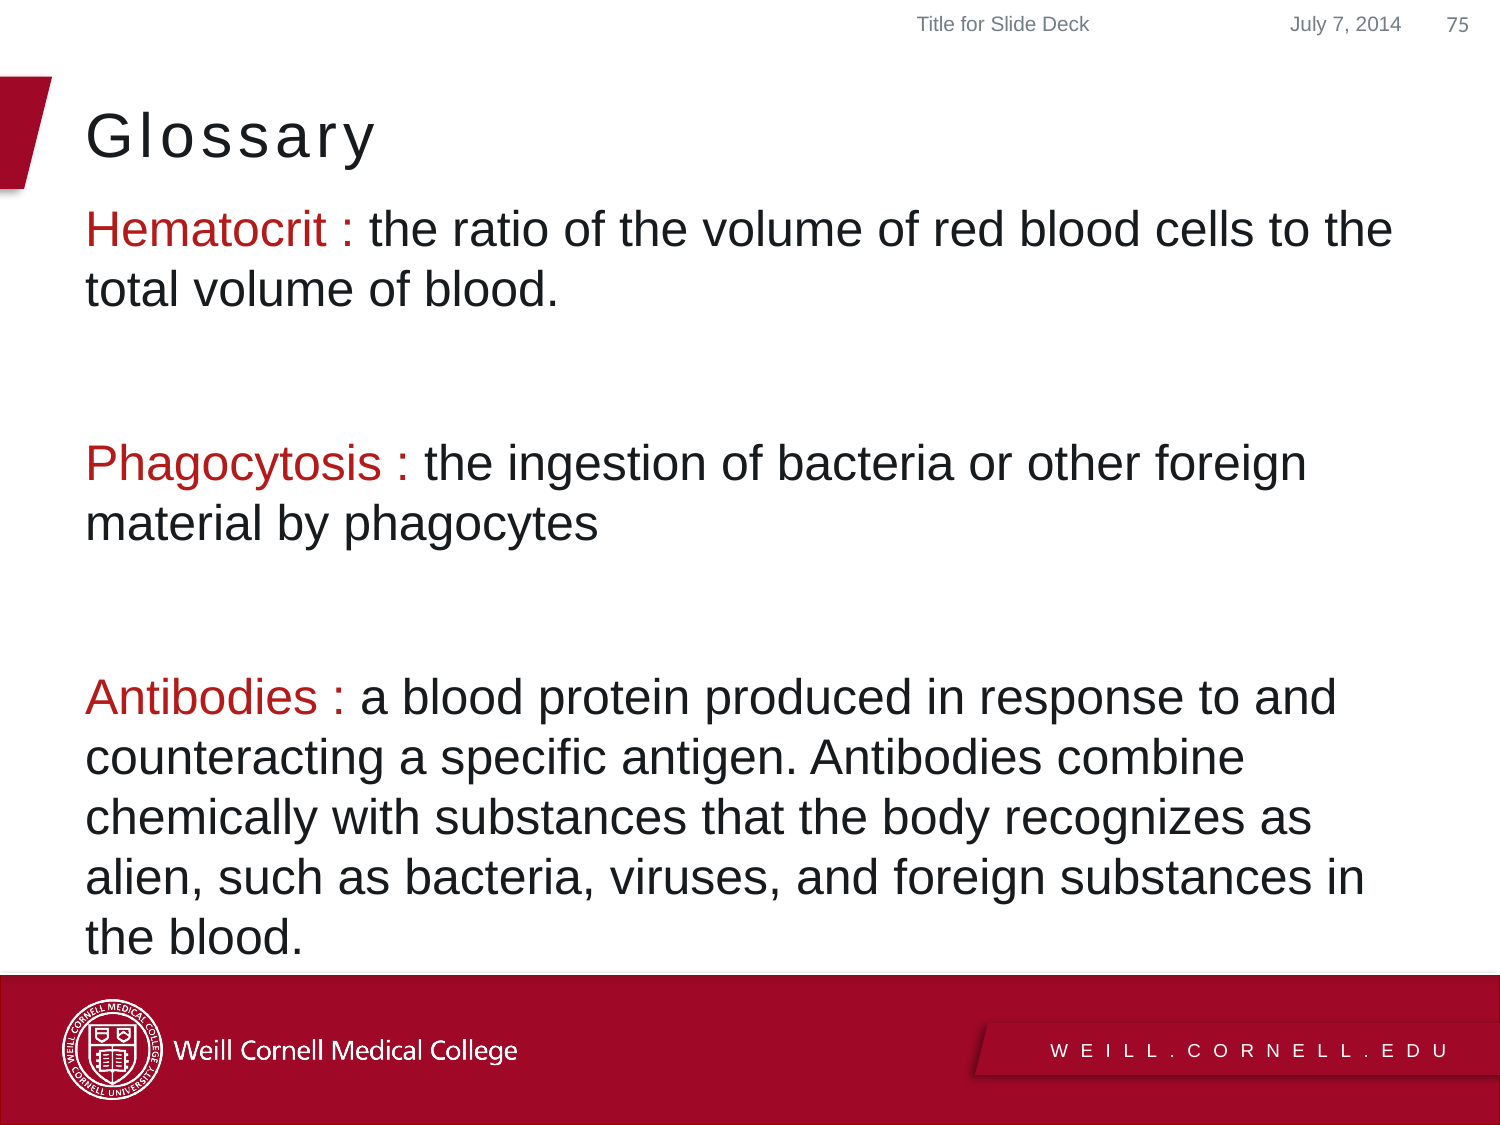

Title for Slide Deck
July 7, 2014
75
# Glossary
Hematocrit : the ratio of the volume of red blood cells to the total volume of blood.

Phagocytosis : the ingestion of bacteria or other foreign material by phagocytes

Antibodies : a blood protein produced in response to and counteracting a specific antigen. Antibodies combine chemically with substances that the body recognizes as alien, such as bacteria, viruses, and foreign substances in the blood.